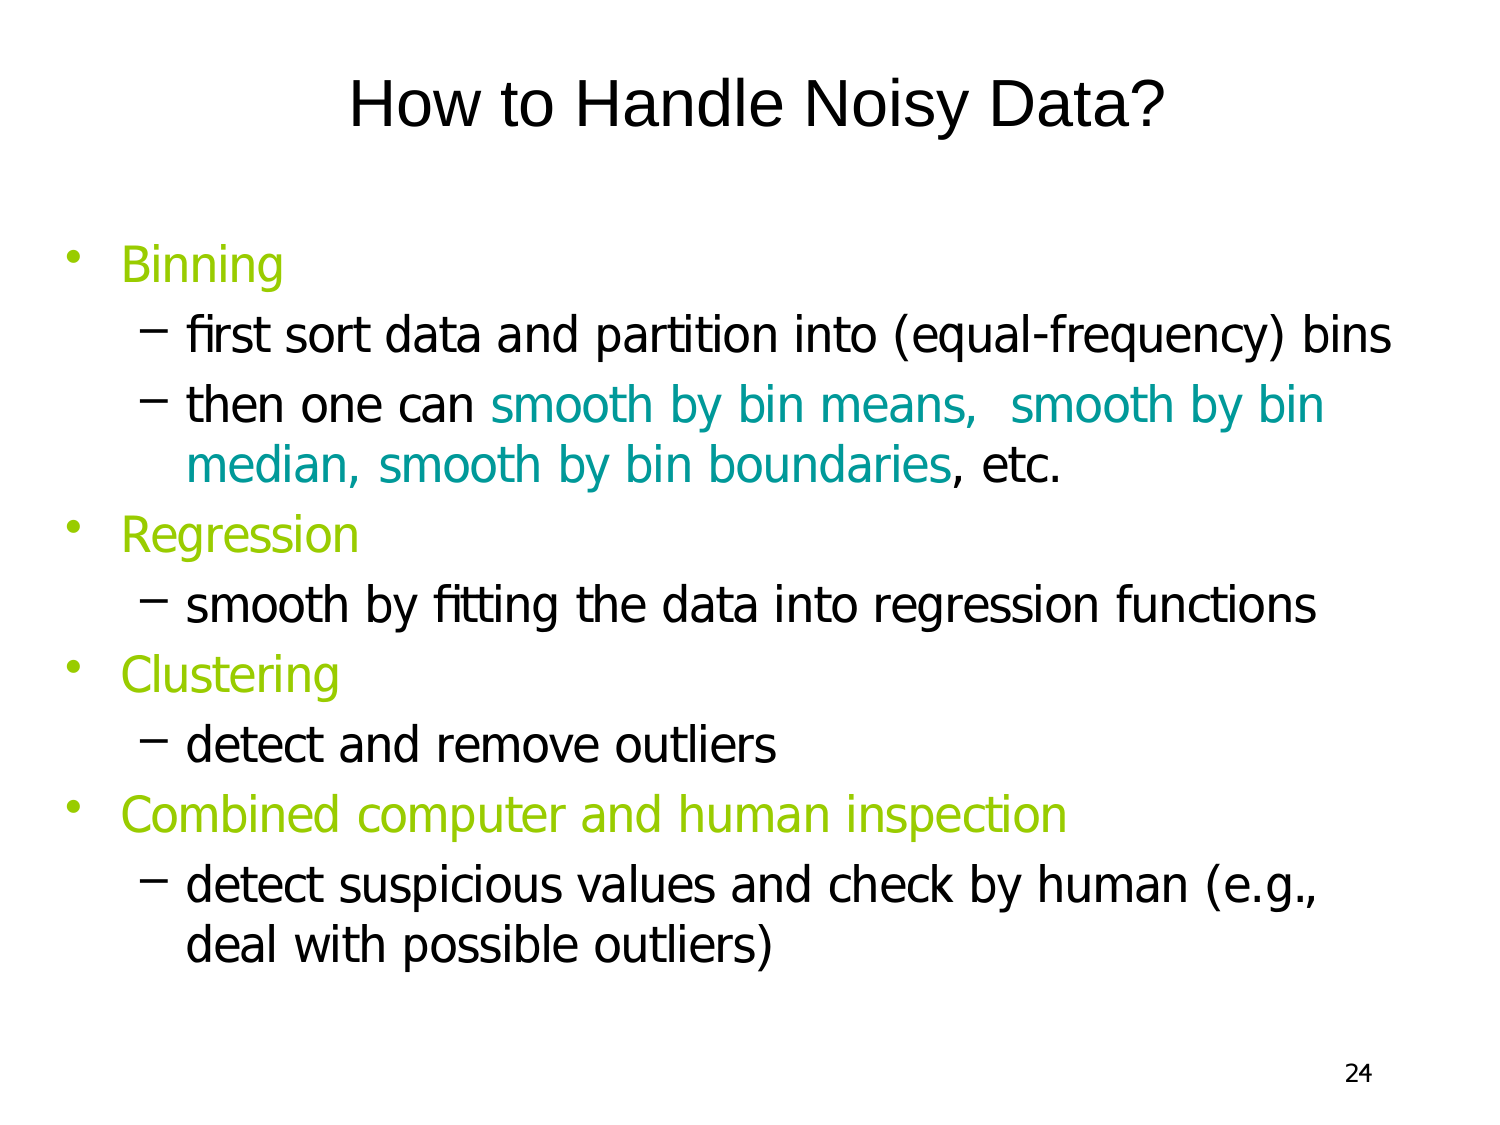

# How to Handle Noisy Data?
Binning
first sort data and partition into (equal-frequency) bins
then one can smooth by bin means,  smooth by bin median, smooth by bin boundaries, etc.
Regression
smooth by fitting the data into regression functions
Clustering
detect and remove outliers
Combined computer and human inspection
detect suspicious values and check by human (e.g., deal with possible outliers)
24